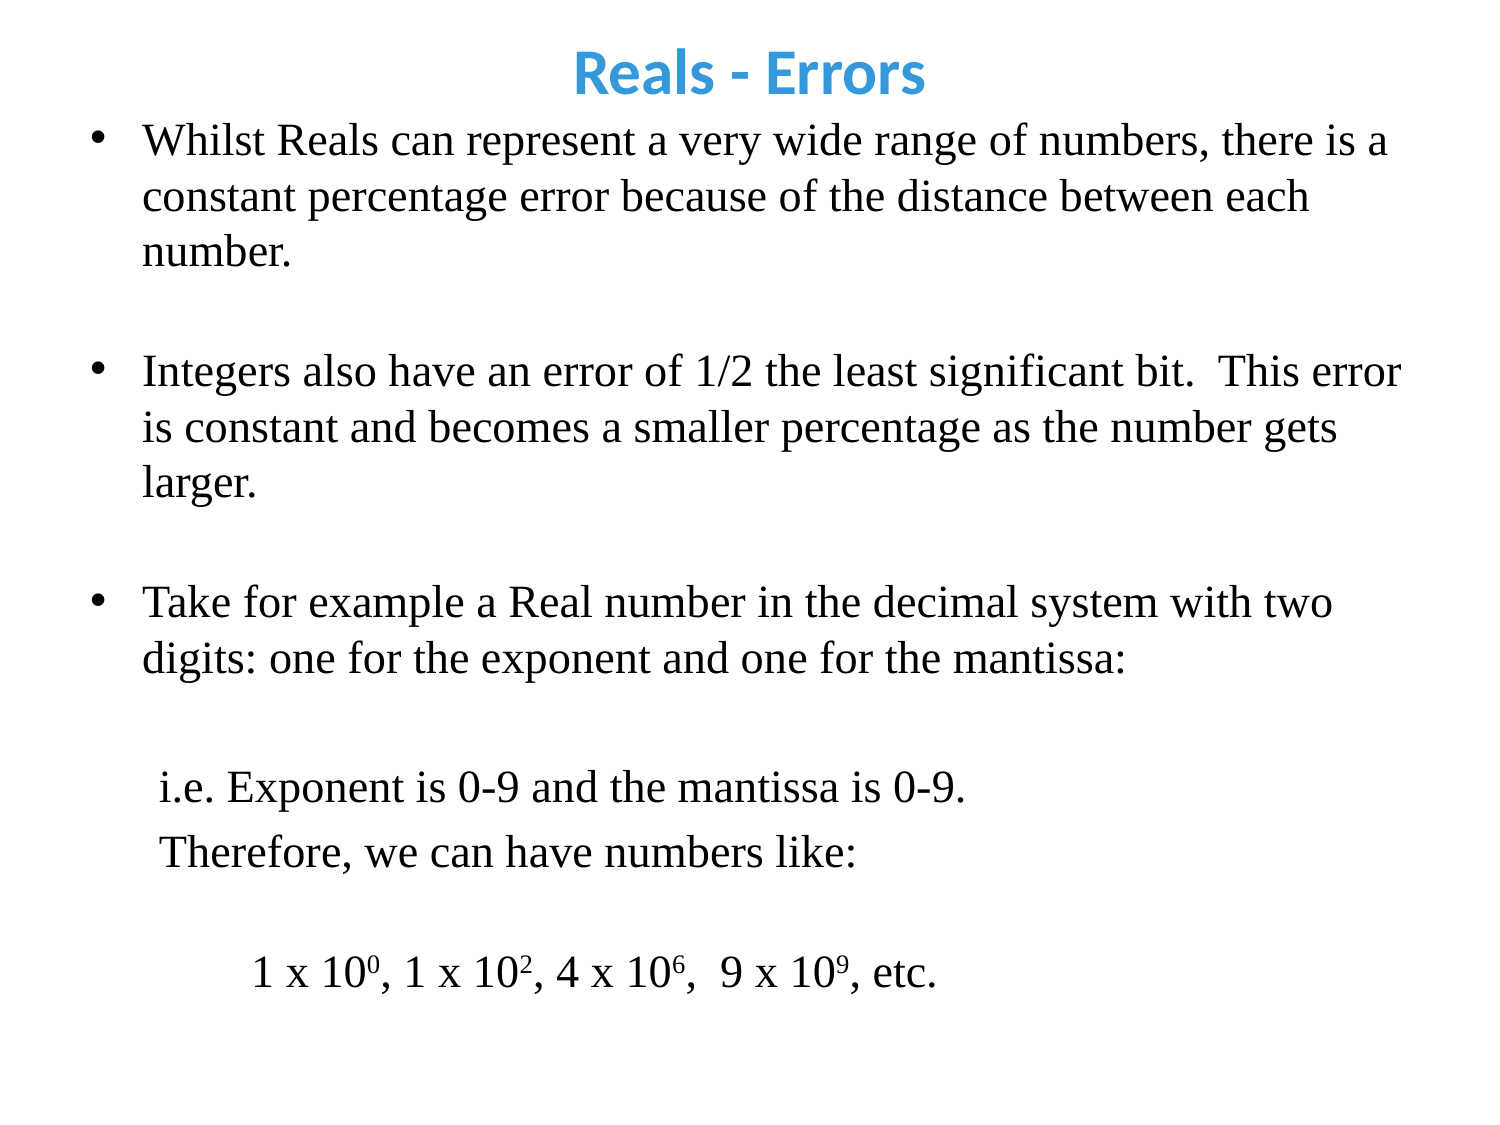

# Reals - Errors
Whilst Reals can represent a very wide range of numbers, there is a constant percentage error because of the distance between each number.
Integers also have an error of 1/2 the least significant bit.  This error is constant and becomes a smaller percentage as the number gets larger.
Take for example a Real number in the decimal system with two digits: one for the exponent and one for the mantissa:

      i.e. Exponent is 0-9 and the mantissa is 0-9.
      Therefore, we can have numbers like:
              1 x 100, 1 x 102, 4 x 106,  9 x 109, etc.